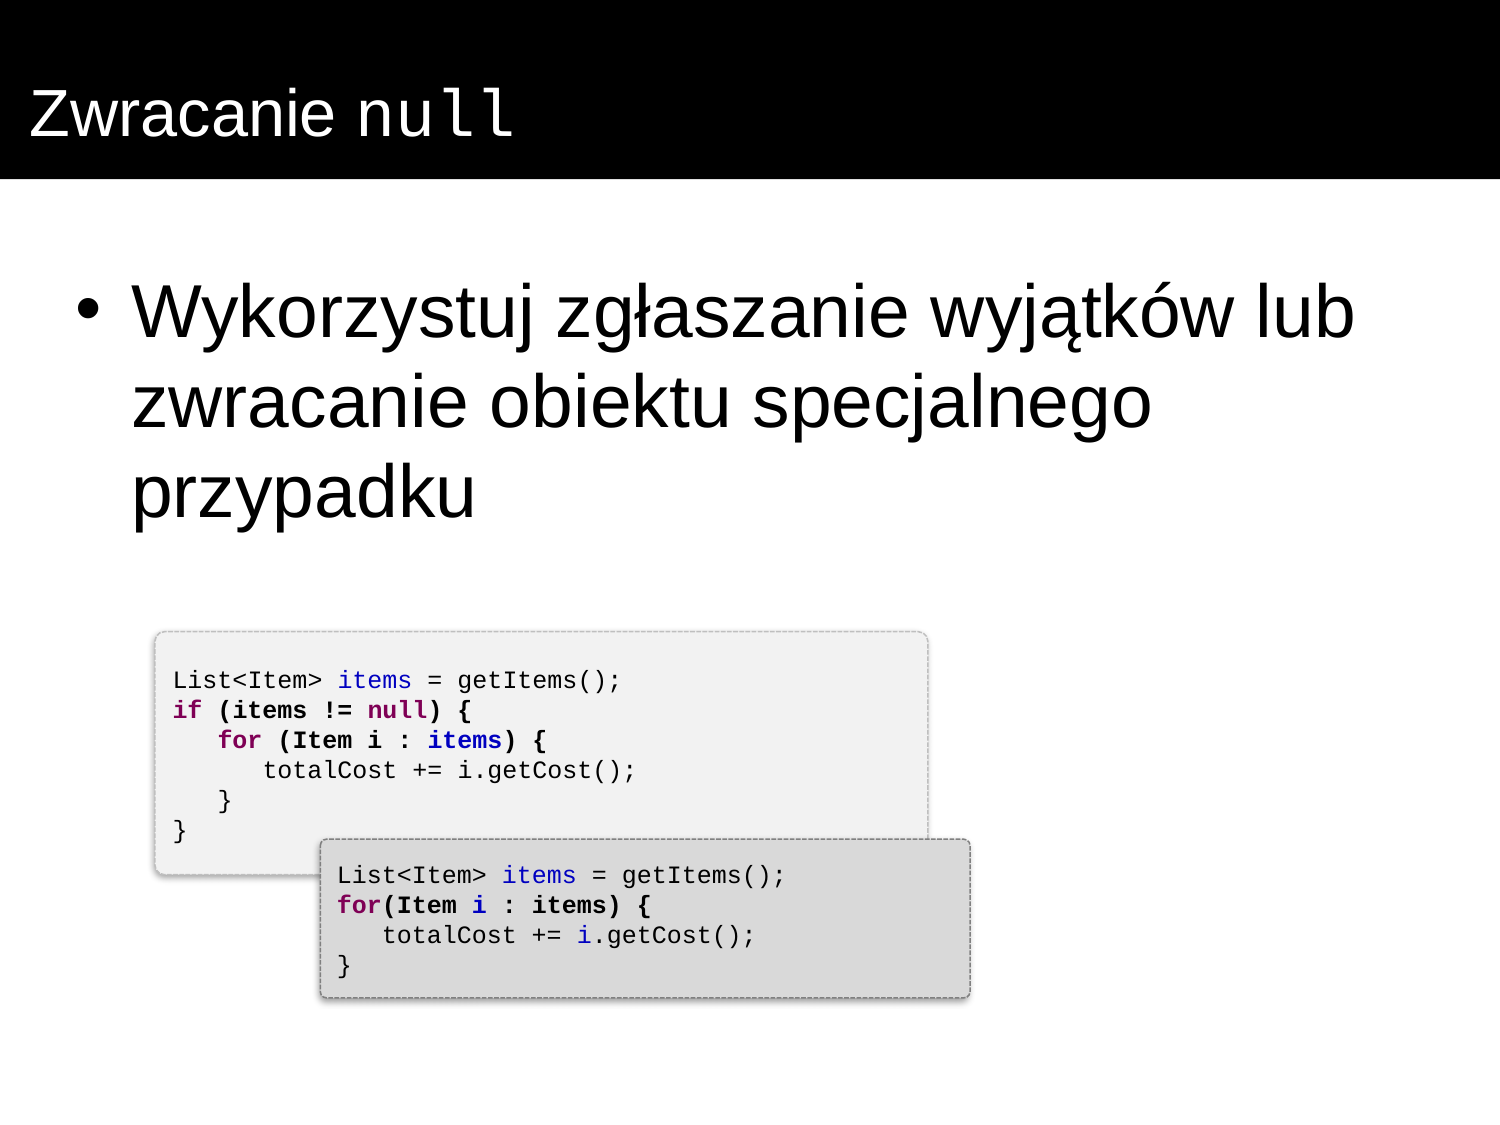

# Zwracanie null
Wykorzystuj zgłaszanie wyjątków lub zwracanie obiektu specjalnego przypadku

List<Item> items = getItems();
if (items != null) {
   for (Item i : items) {
      totalCost += i.getCost();
   }
}
List<Item> items = getItems();
for(Item i : items) {
   totalCost += i.getCost();
}